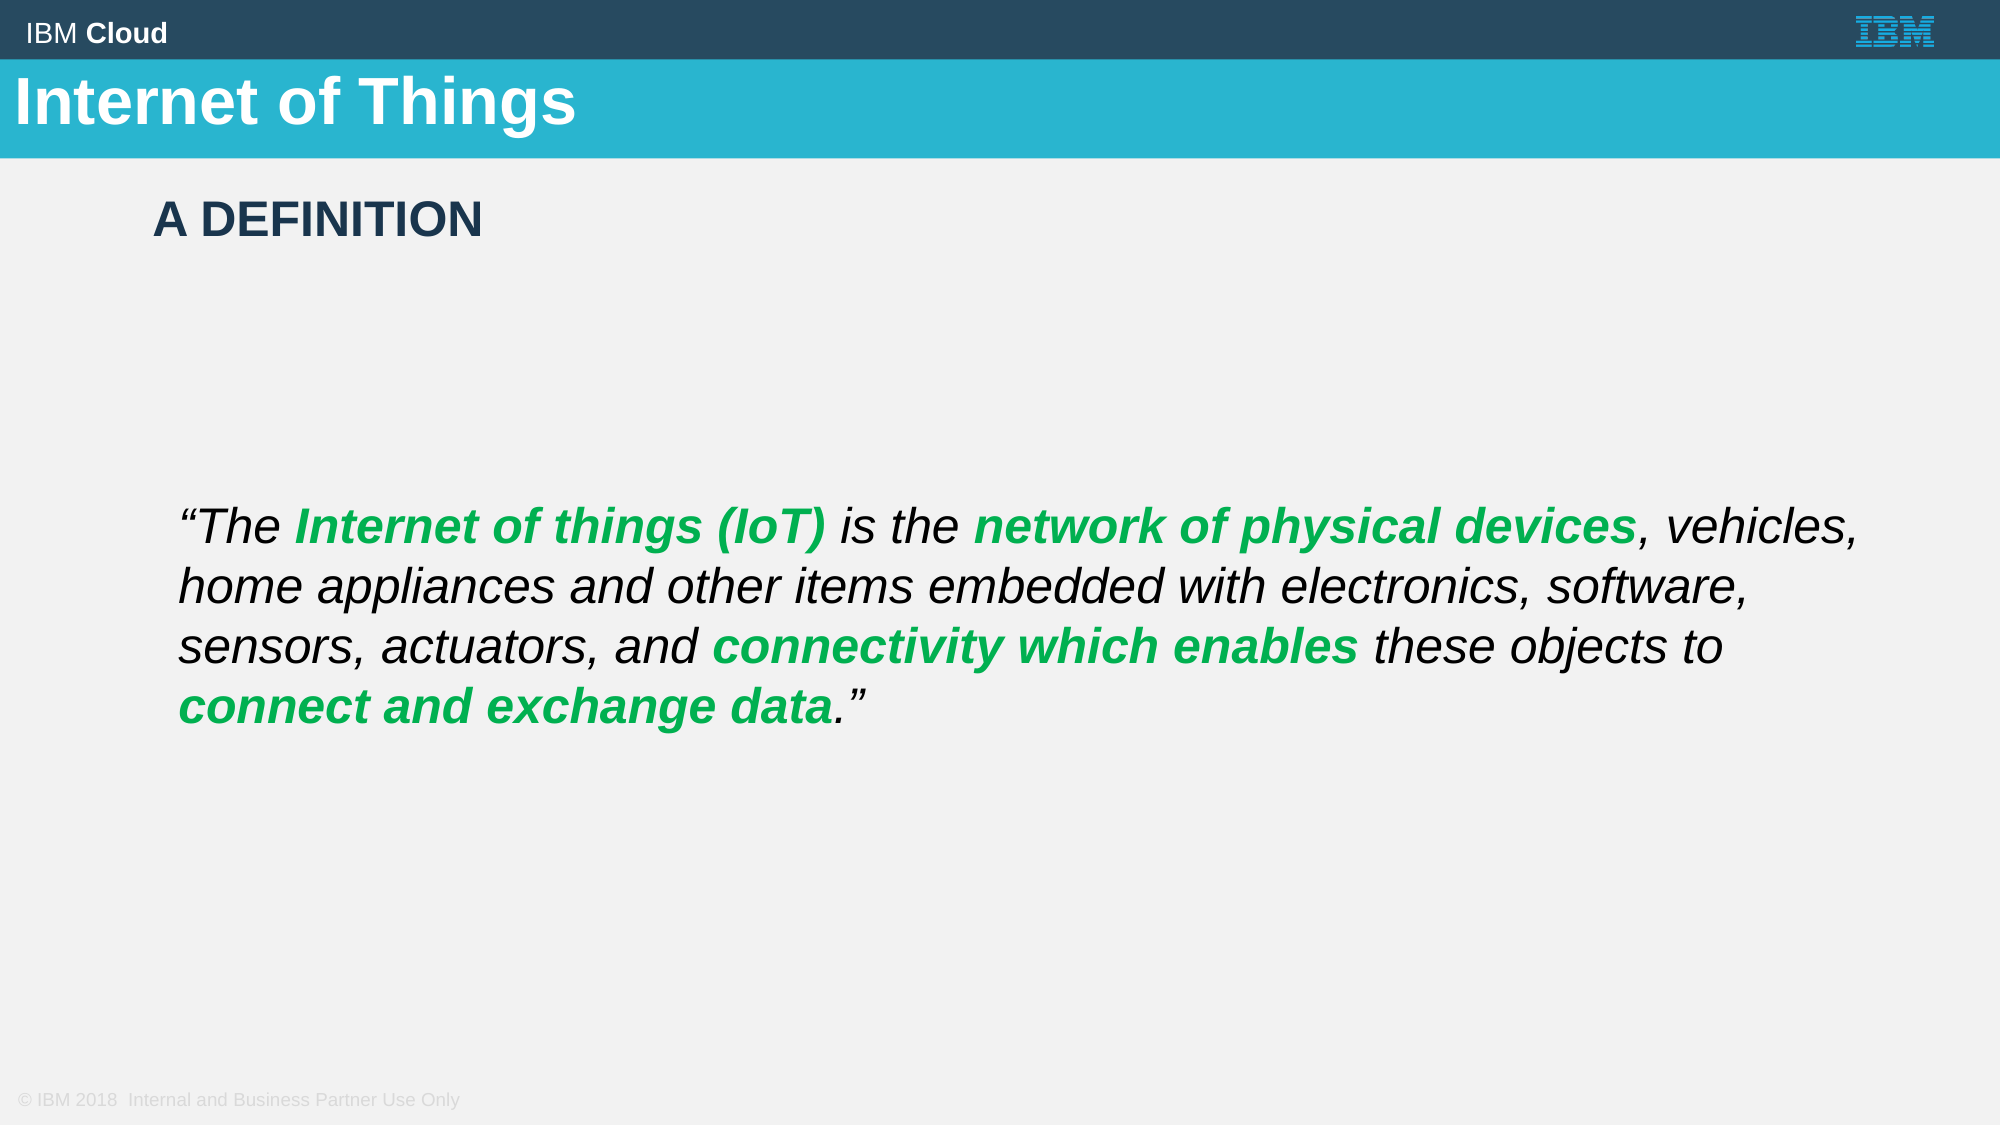

Internet of Things
A definition
“The Internet of things (IoT) is the network of physical devices, vehicles, home appliances and other items embedded with electronics, software, sensors, actuators, and connectivity which enables these objects to connect and exchange data.”